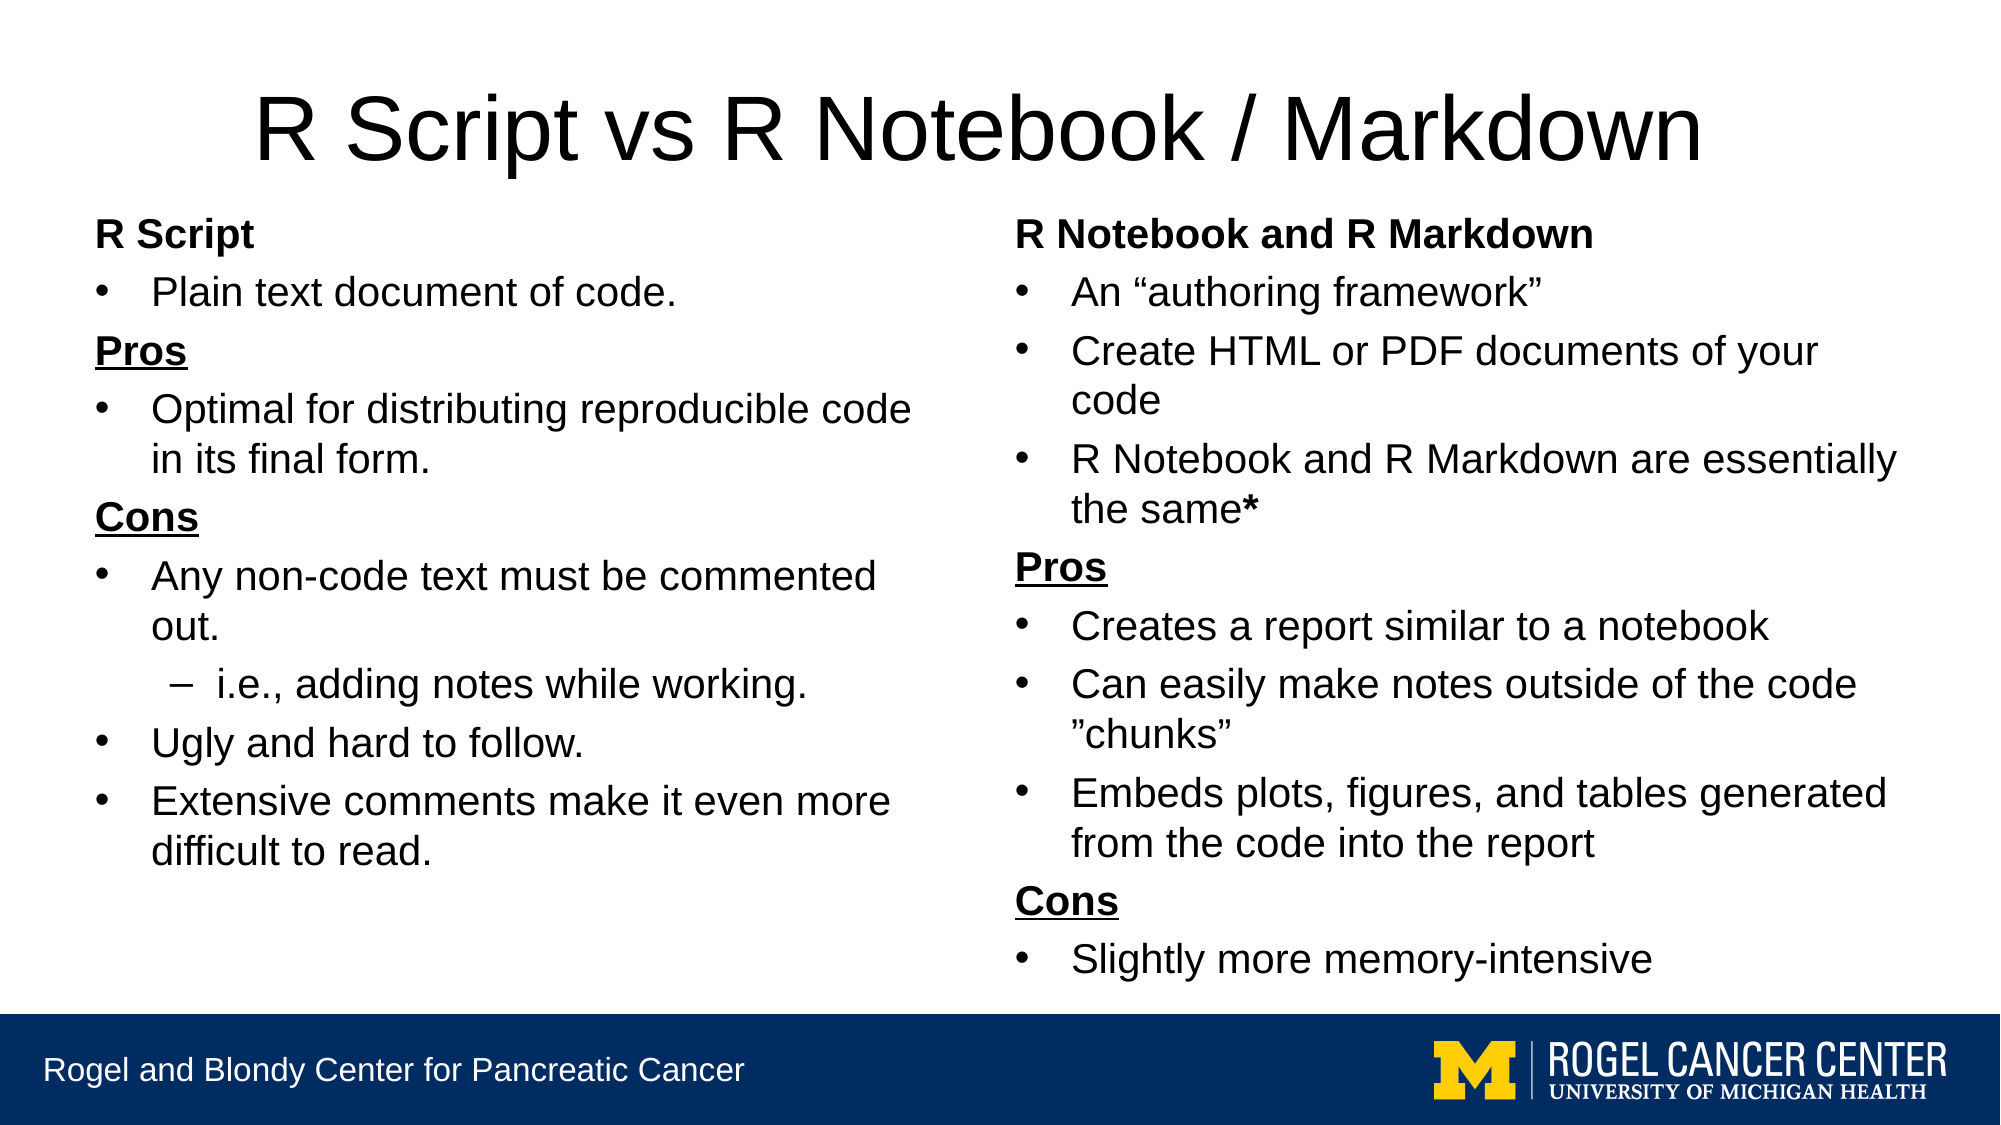

# R Script vs R Notebook / Markdown
R Script
Plain text document of code.
Pros
Optimal for distributing reproducible code in its final form.
Cons
Any non-code text must be commented out.
i.e., adding notes while working.
Ugly and hard to follow.
Extensive comments make it even more difficult to read.
R Notebook and R Markdown
An “authoring framework”
Create HTML or PDF documents of your code
R Notebook and R Markdown are essentially the same*
Pros
Creates a report similar to a notebook
Can easily make notes outside of the code ”chunks”
Embeds plots, figures, and tables generated from the code into the report
Cons
Slightly more memory-intensive